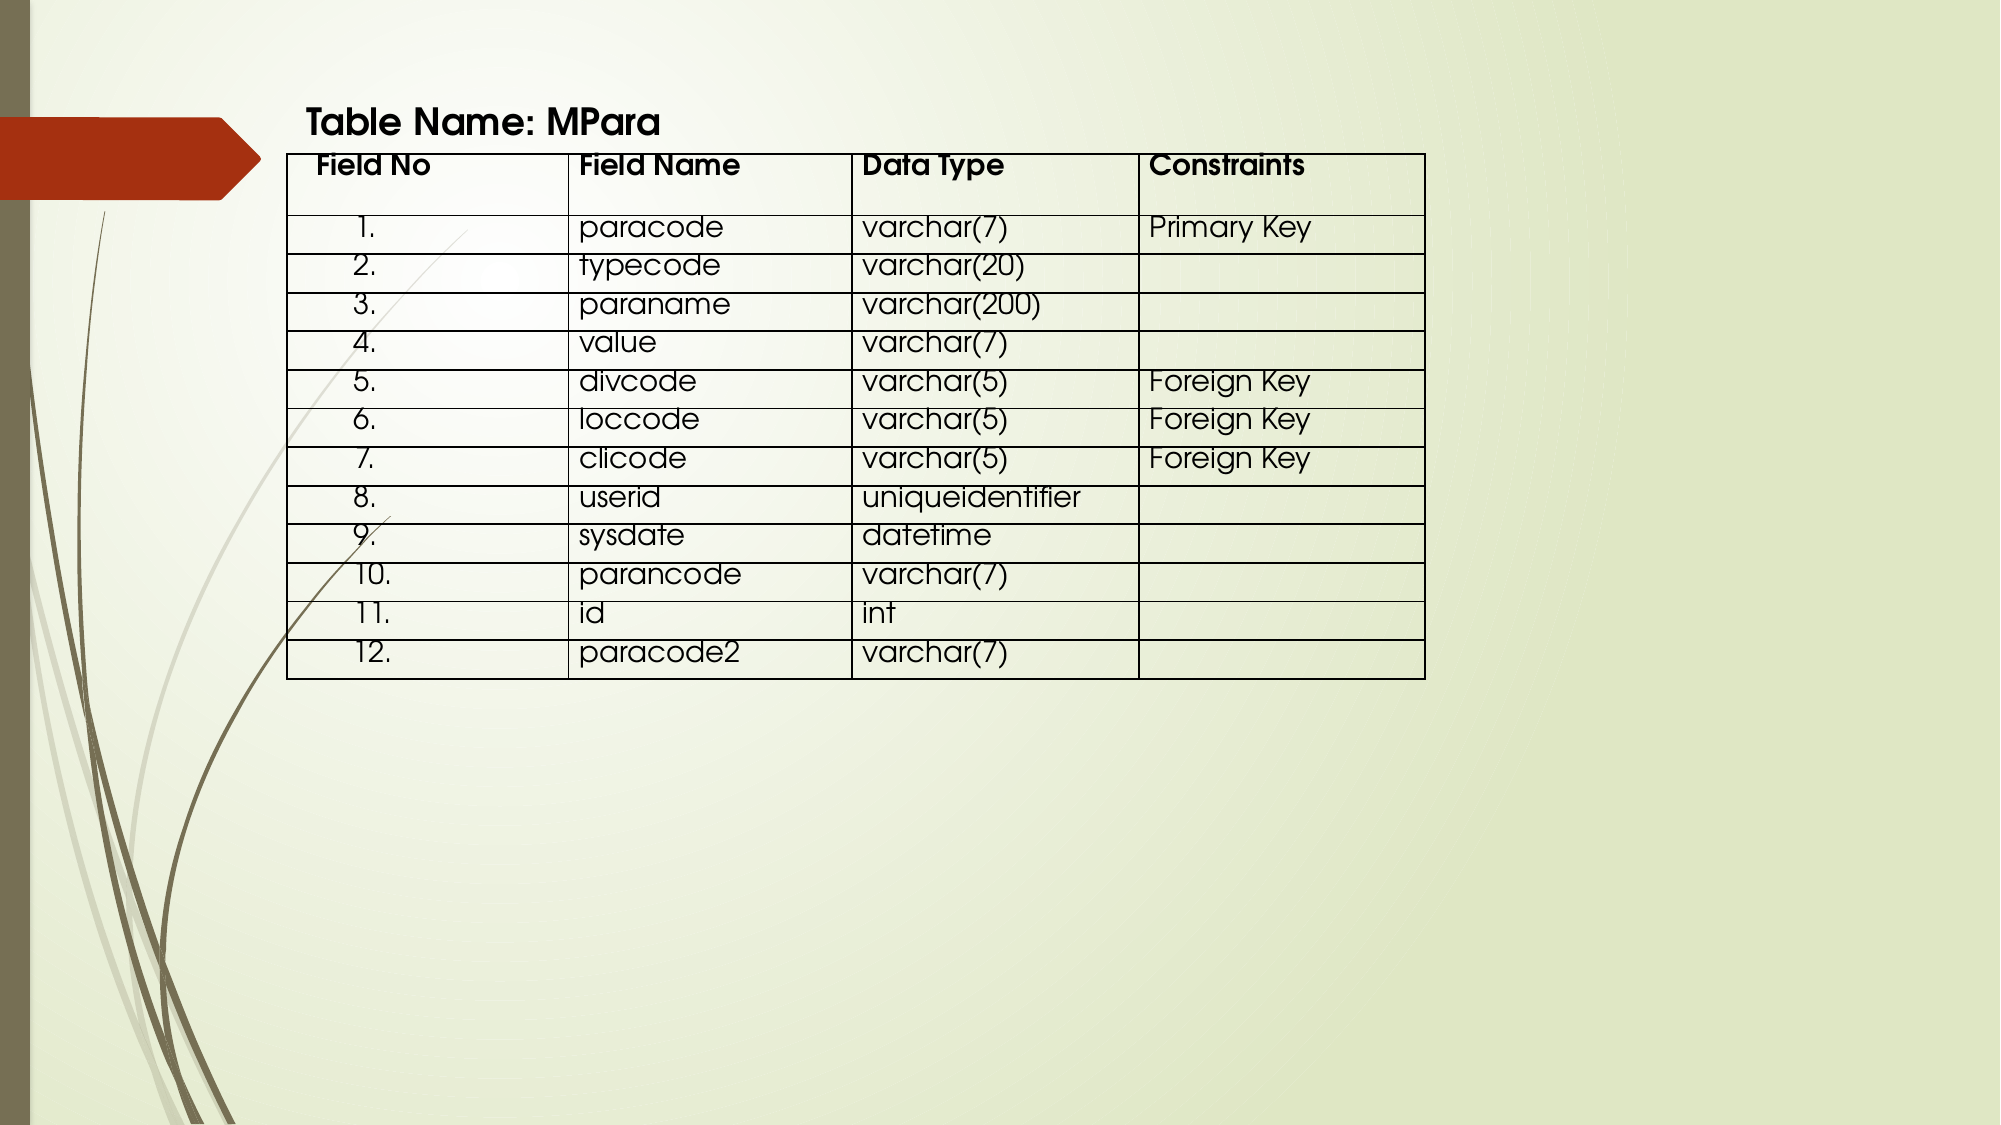

Table Name: MPara
| Field No | Field Name | Data Type | Constraints |
| --- | --- | --- | --- |
| 1. | paracode | varchar(7) | Primary Key |
| 2. | typecode | varchar(20) |  |
| 3. | paraname | varchar(200) |  |
| 4. | value | varchar(7) |  |
| 5. | divcode | varchar(5) | Foreign Key |
| 6. | loccode | varchar(5) | Foreign Key |
| 7. | clicode | varchar(5) | Foreign Key |
| 8. | userid | uniqueidentifier |  |
| 9. | sysdate | datetime |  |
| 10. | parancode | varchar(7) |  |
| 11. | id | int |  |
| 12. | paracode2 | varchar(7) |  |